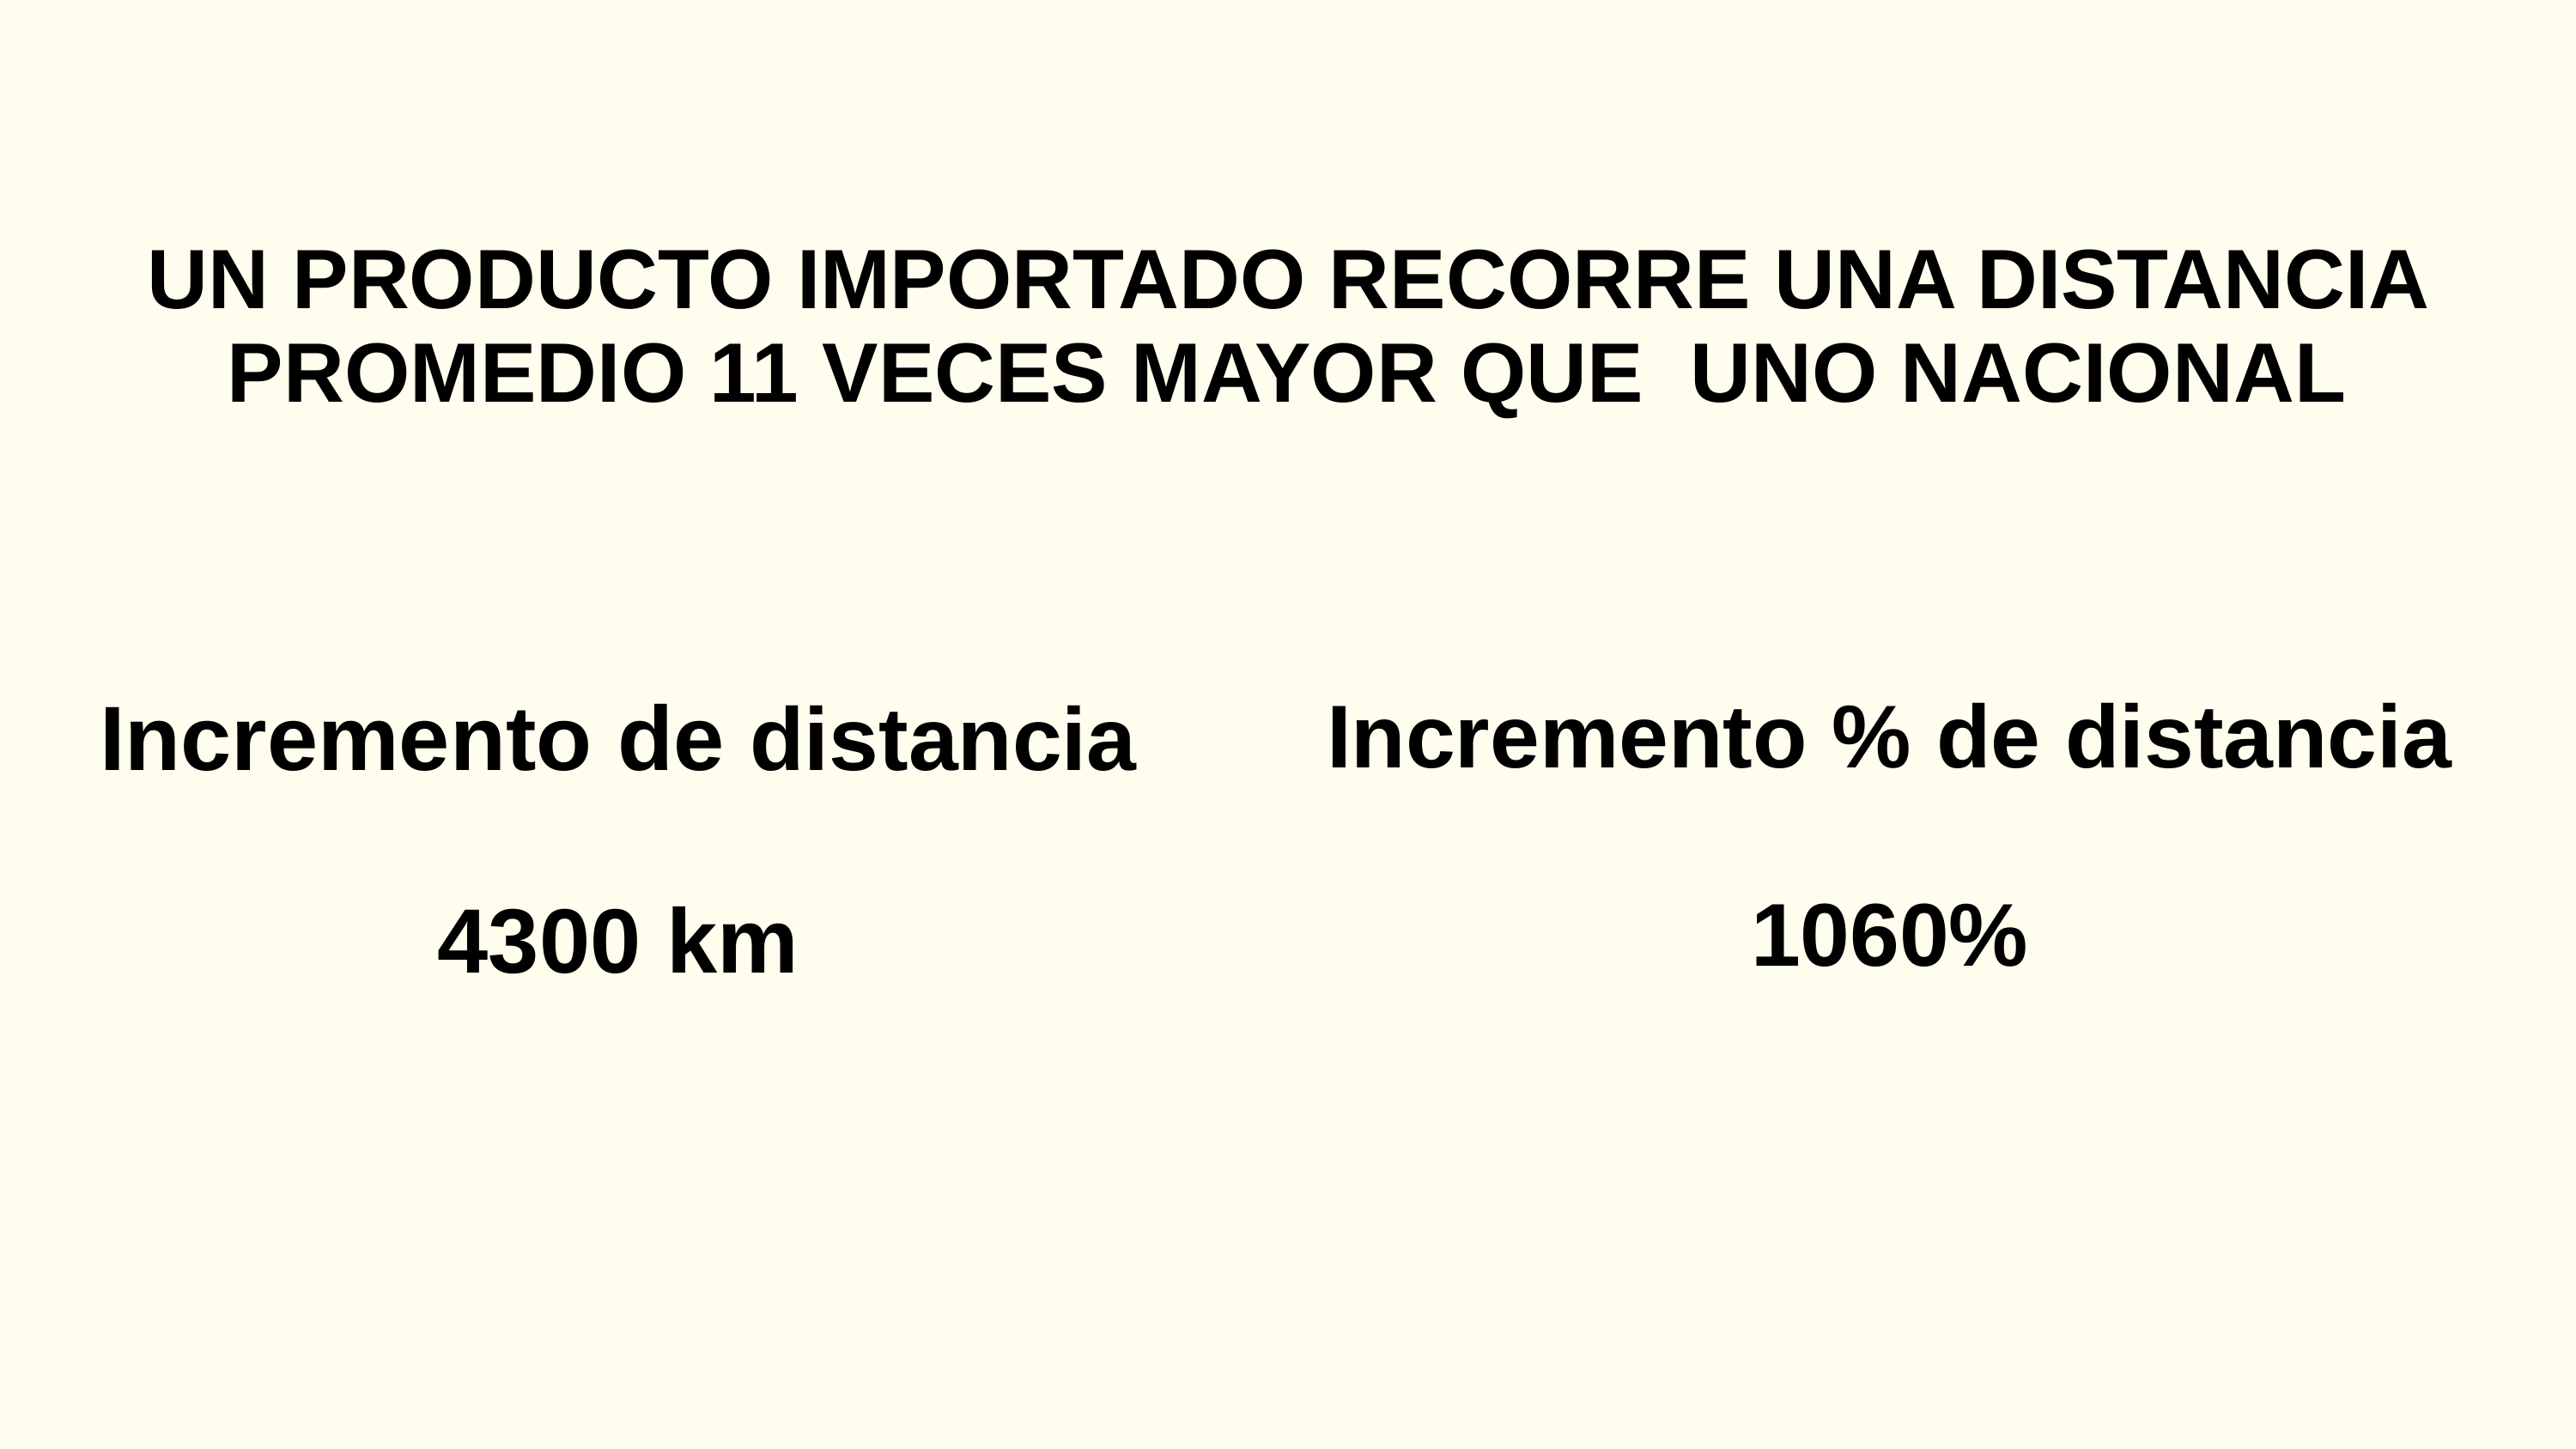

UN PRODUCTO IMPORTADO RECORRE UNA DISTANCIA PROMEDIO 11 VECES MAYOR QUE  UNO NACIONAL
Incremento de distancia

4300 km
Incremento % de distancia

1060%